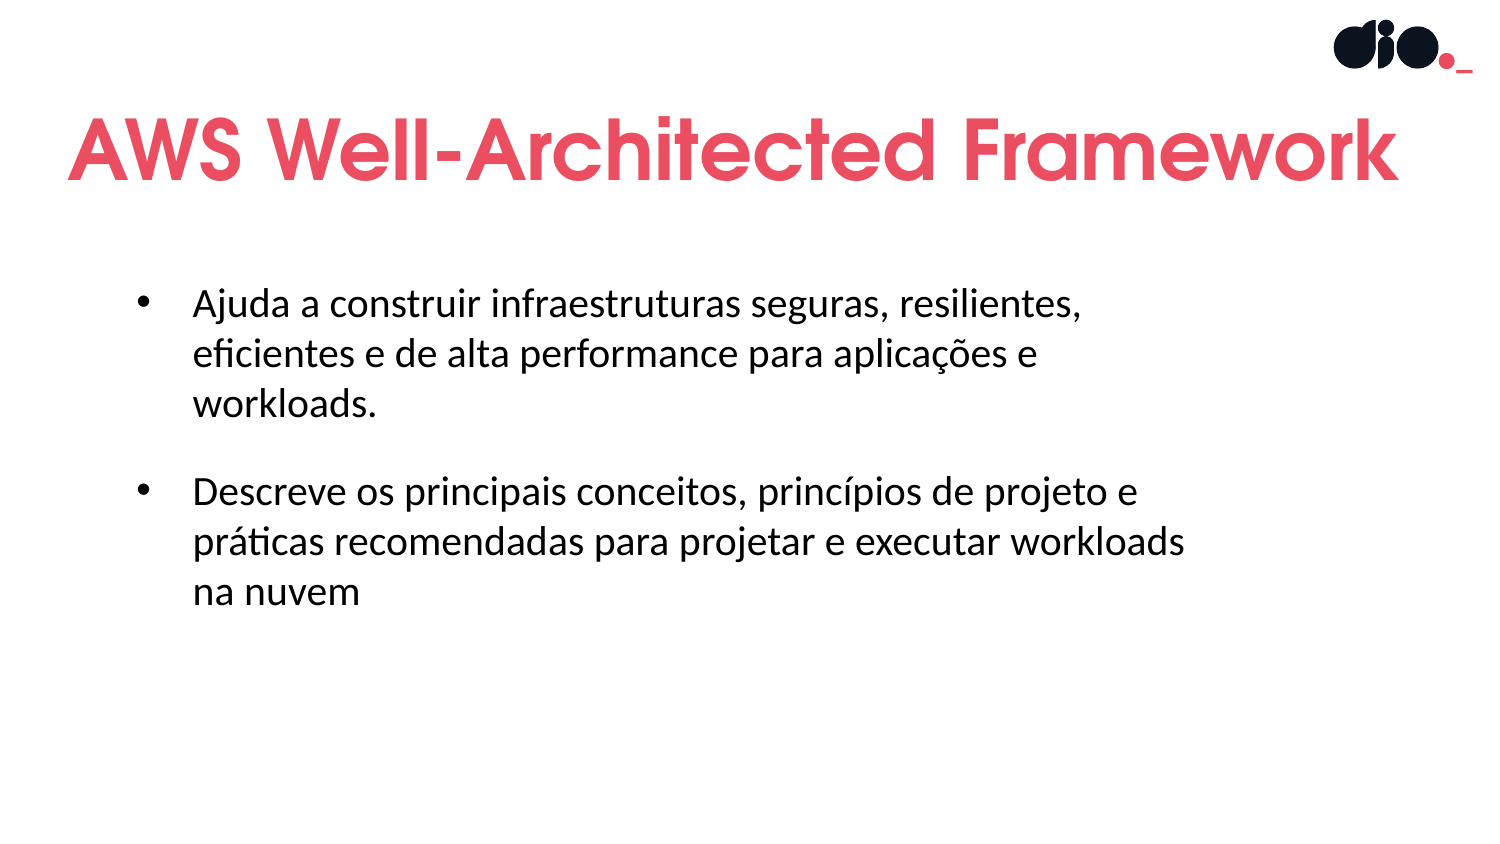

AWS Well-Architected Framework
Ajuda a construir infraestruturas seguras, resilientes, eficientes e de alta performance para aplicações e workloads.
Descreve os principais conceitos, princípios de projeto e práticas recomendadas para projetar e executar workloads na nuvem